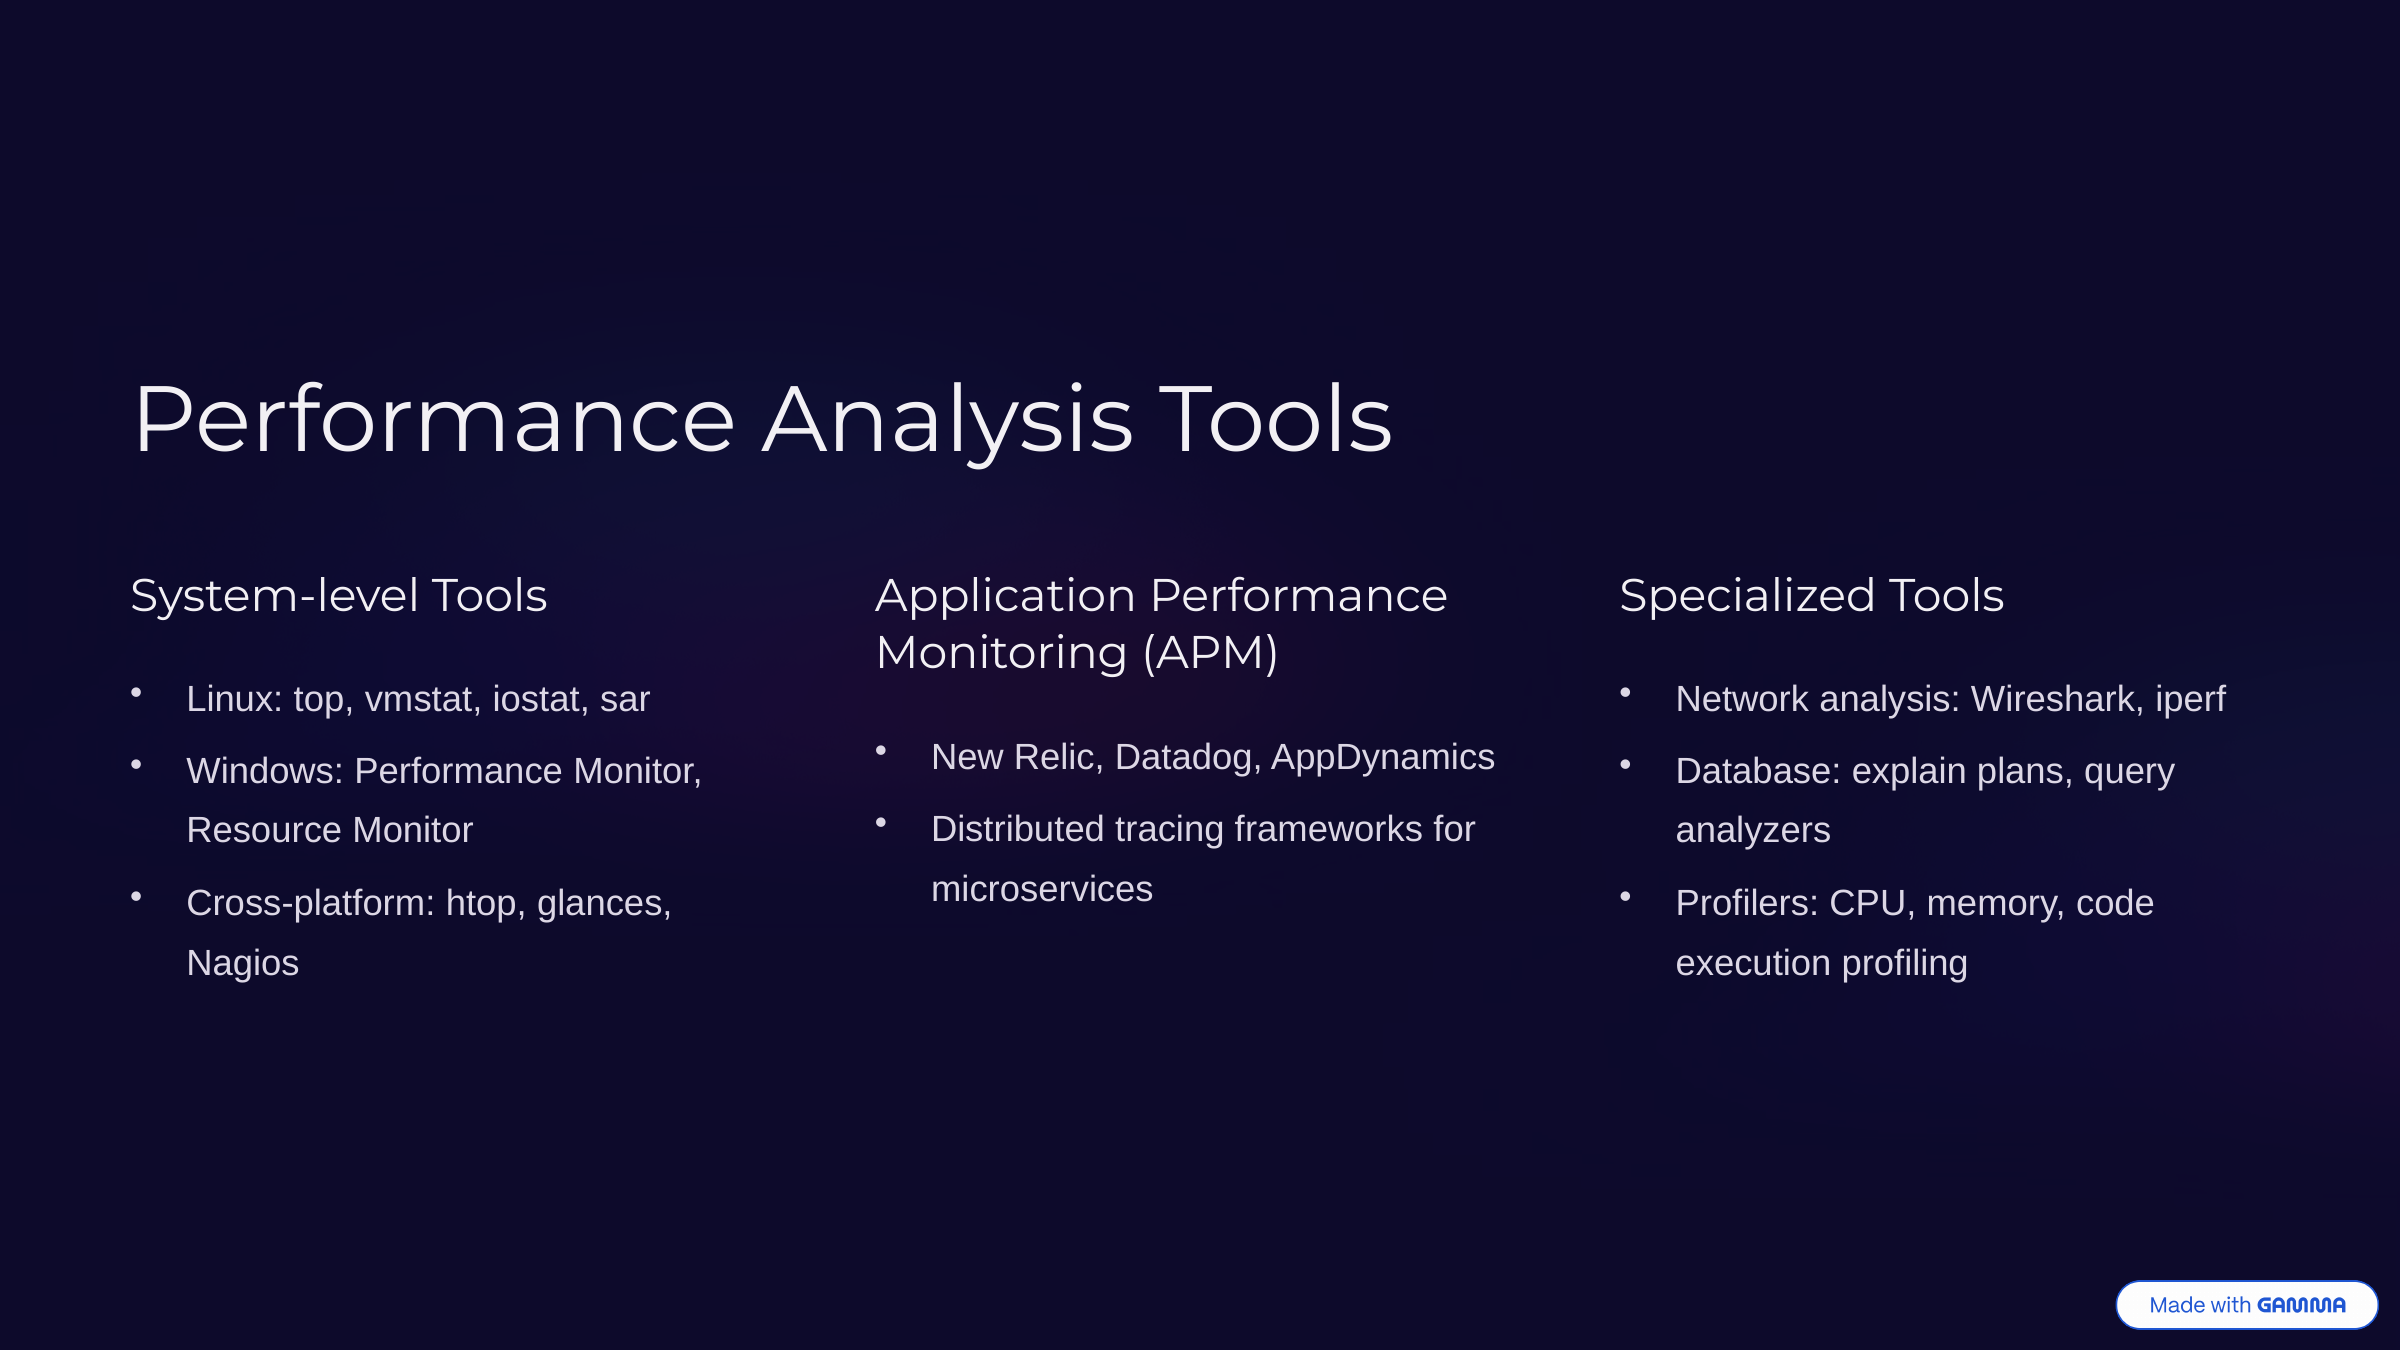

Performance Analysis Tools
System-level Tools
Application Performance Monitoring (APM)
Specialized Tools
Linux: top, vmstat, iostat, sar
Network analysis: Wireshark, iperf
New Relic, Datadog, AppDynamics
Windows: Performance Monitor, Resource Monitor
Database: explain plans, query analyzers
Distributed tracing frameworks for microservices
Cross-platform: htop, glances, Nagios
Profilers: CPU, memory, code execution profiling